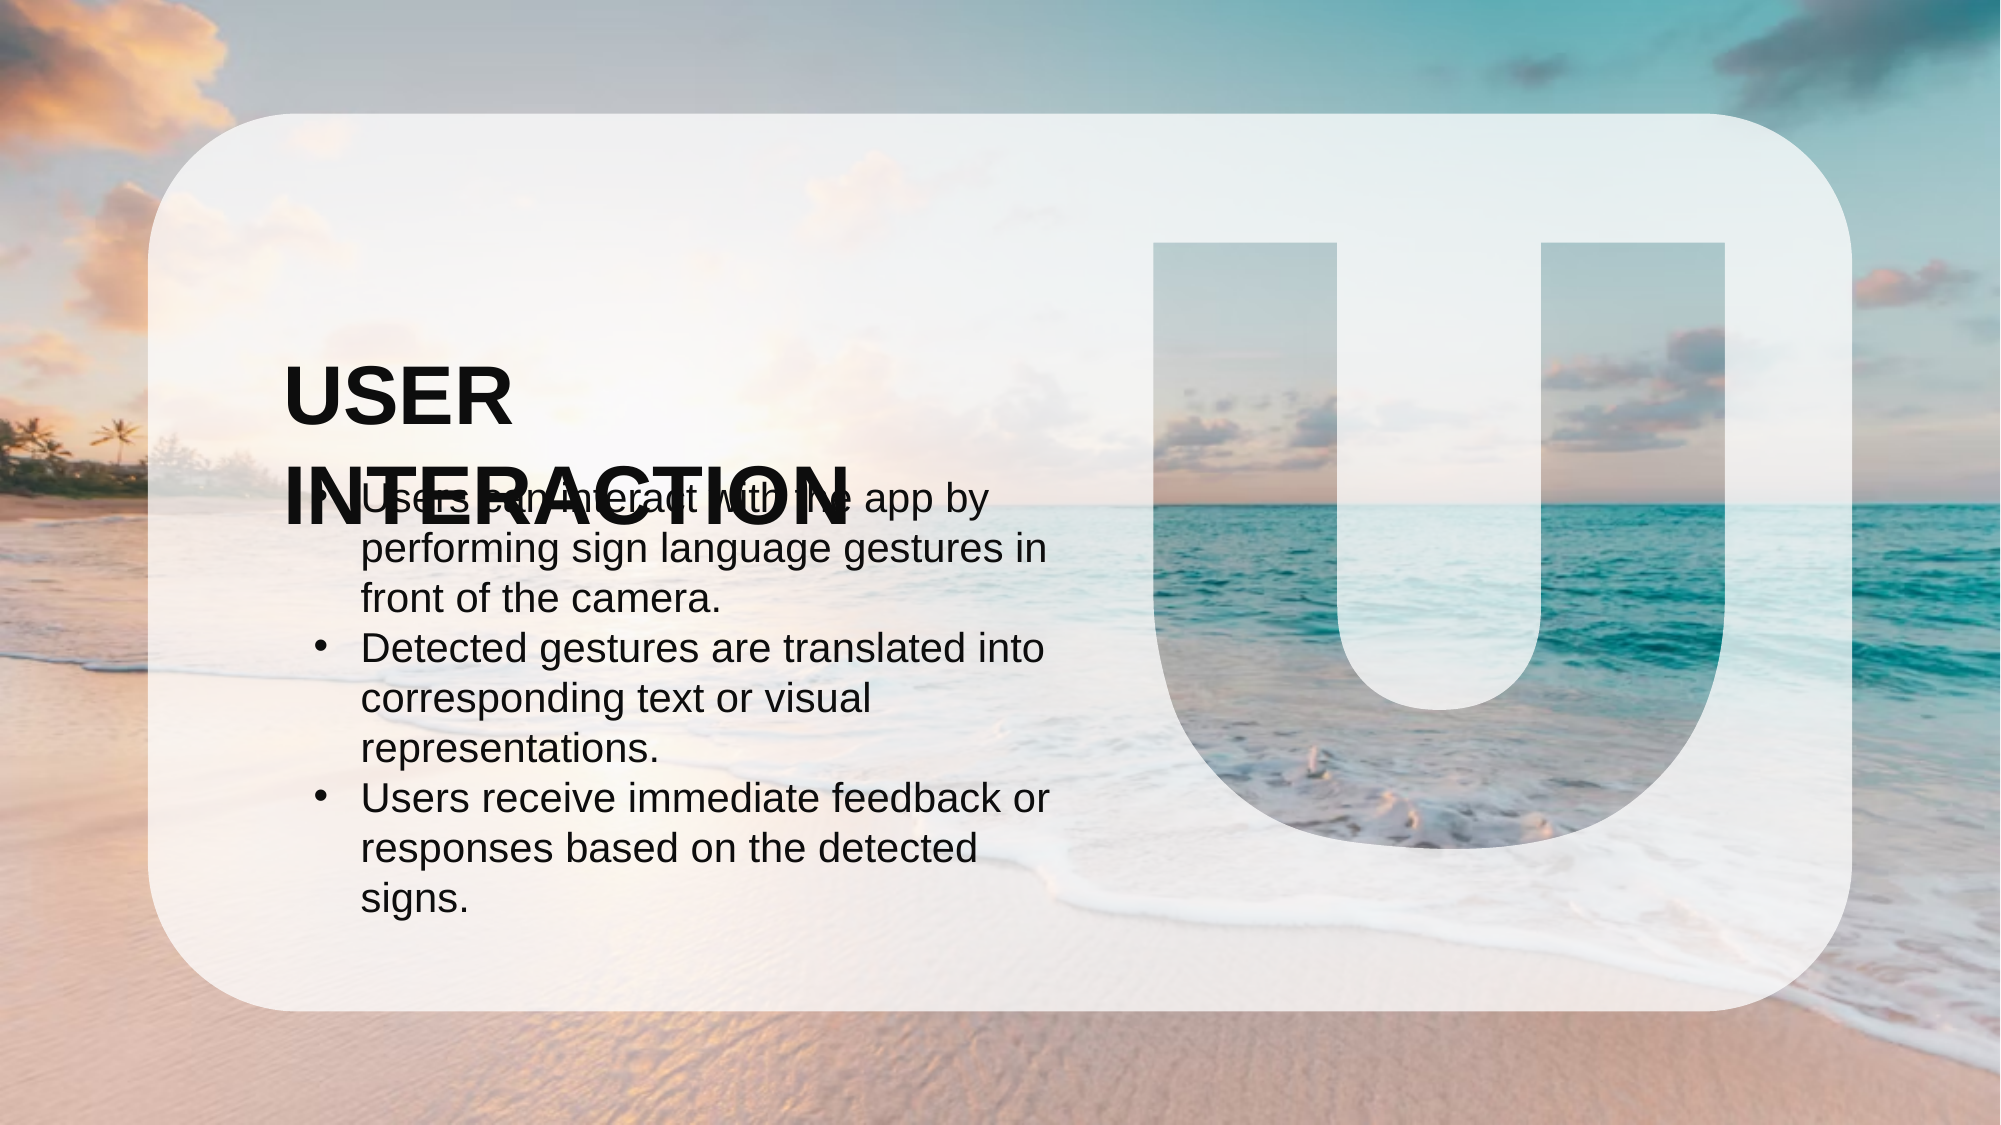

USER INTERACTION
Users can interact with the app by performing sign language gestures in front of the camera.
Detected gestures are translated into corresponding text or visual representations.
Users receive immediate feedback or responses based on the detected signs.